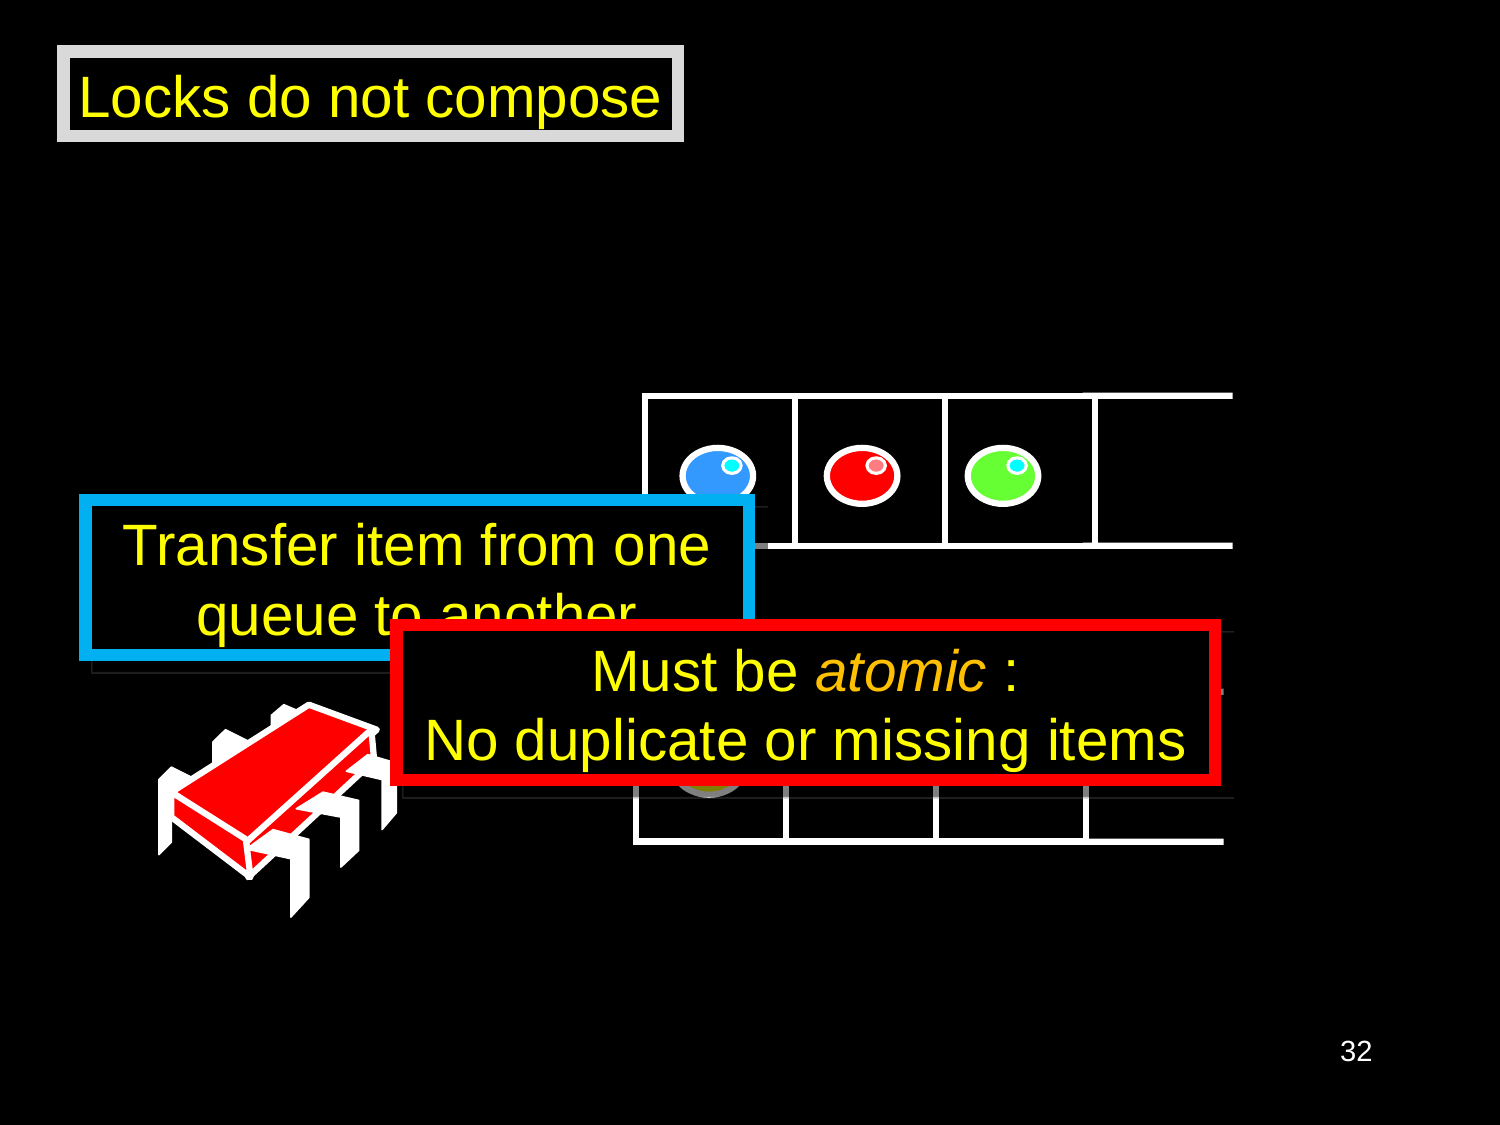

Locks do not compose

Transfer item from one queue to another

Must be atomic :
No duplicate or missing items

32